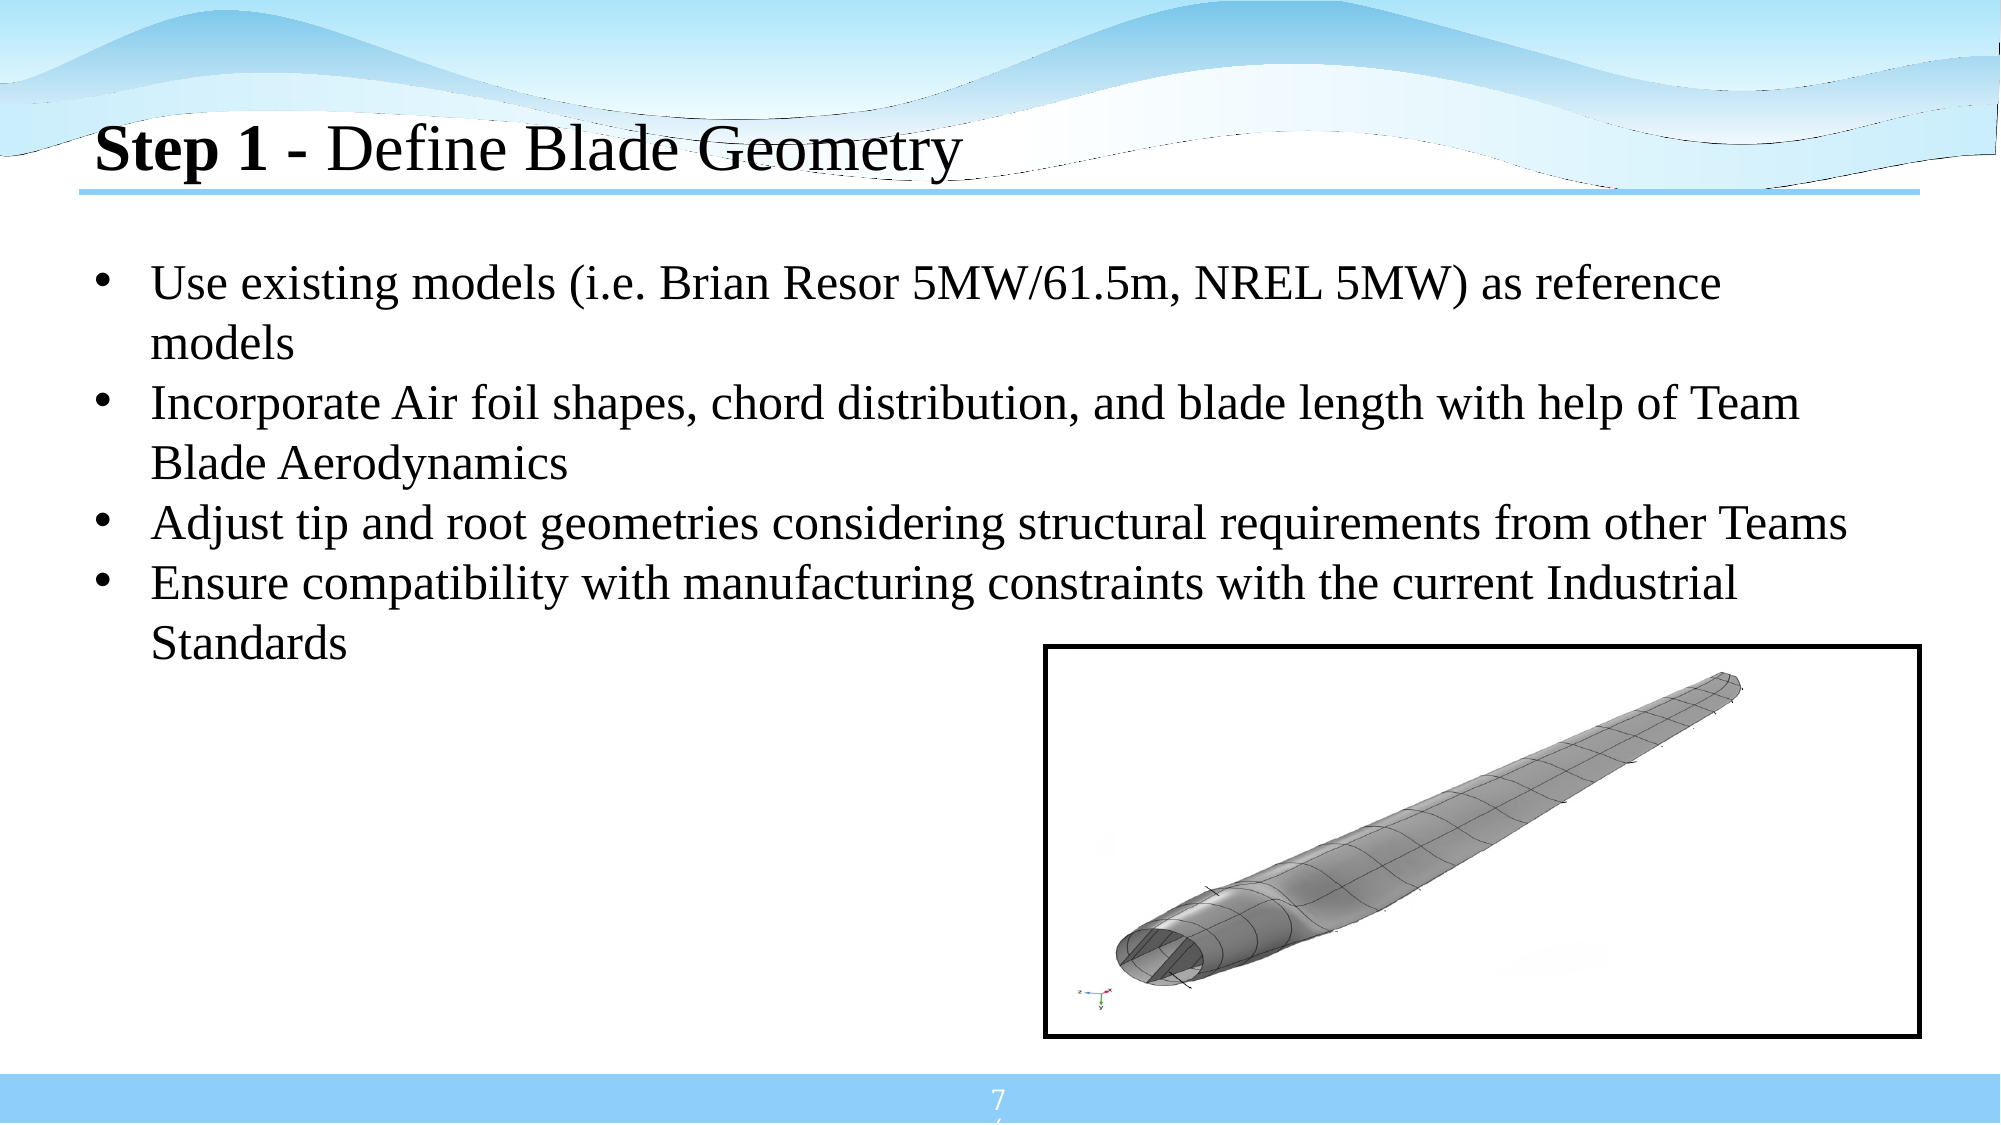

Step 1 - Define Blade Geometry
Use existing models (i.e. Brian Resor 5MW/61.5m, NREL 5MW) as reference models
Incorporate Air foil shapes, chord distribution, and blade length with help of Team Blade Aerodynamics
Adjust tip and root geometries considering structural requirements from other Teams
Ensure compatibility with manufacturing constraints with the current Industrial Standards

74